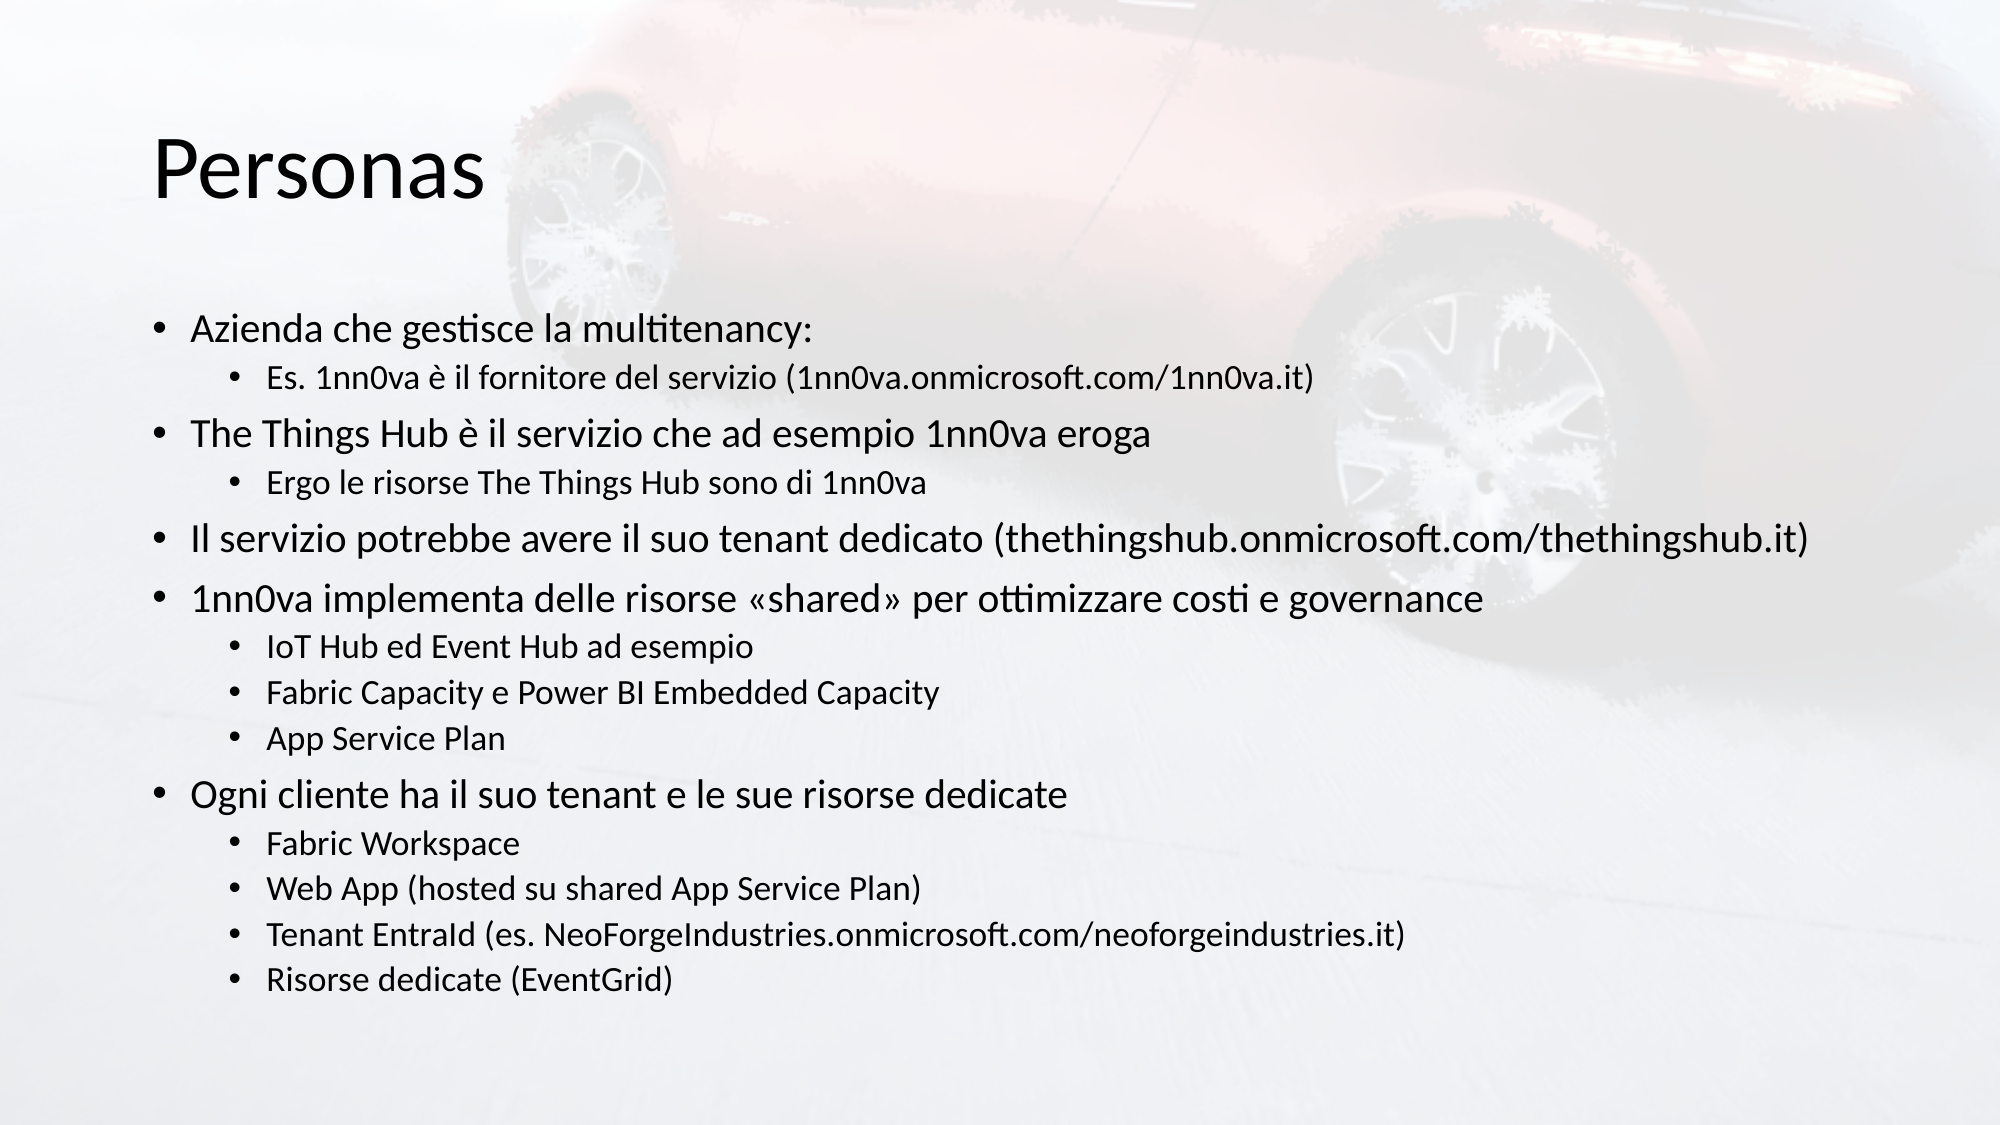

# Personas
Azienda che gestisce la multitenancy:
Es. 1nn0va è il fornitore del servizio (1nn0va.onmicrosoft.com/1nn0va.it)
The Things Hub è il servizio che ad esempio 1nn0va eroga
Ergo le risorse The Things Hub sono di 1nn0va
Il servizio potrebbe avere il suo tenant dedicato (thethingshub.onmicrosoft.com/thethingshub.it)
1nn0va implementa delle risorse «shared» per ottimizzare costi e governance
IoT Hub ed Event Hub ad esempio
Fabric Capacity e Power BI Embedded Capacity
App Service Plan
Ogni cliente ha il suo tenant e le sue risorse dedicate
Fabric Workspace
Web App (hosted su shared App Service Plan)
Tenant EntraId (es. NeoForgeIndustries.onmicrosoft.com/neoforgeindustries.it)
Risorse dedicate (EventGrid)